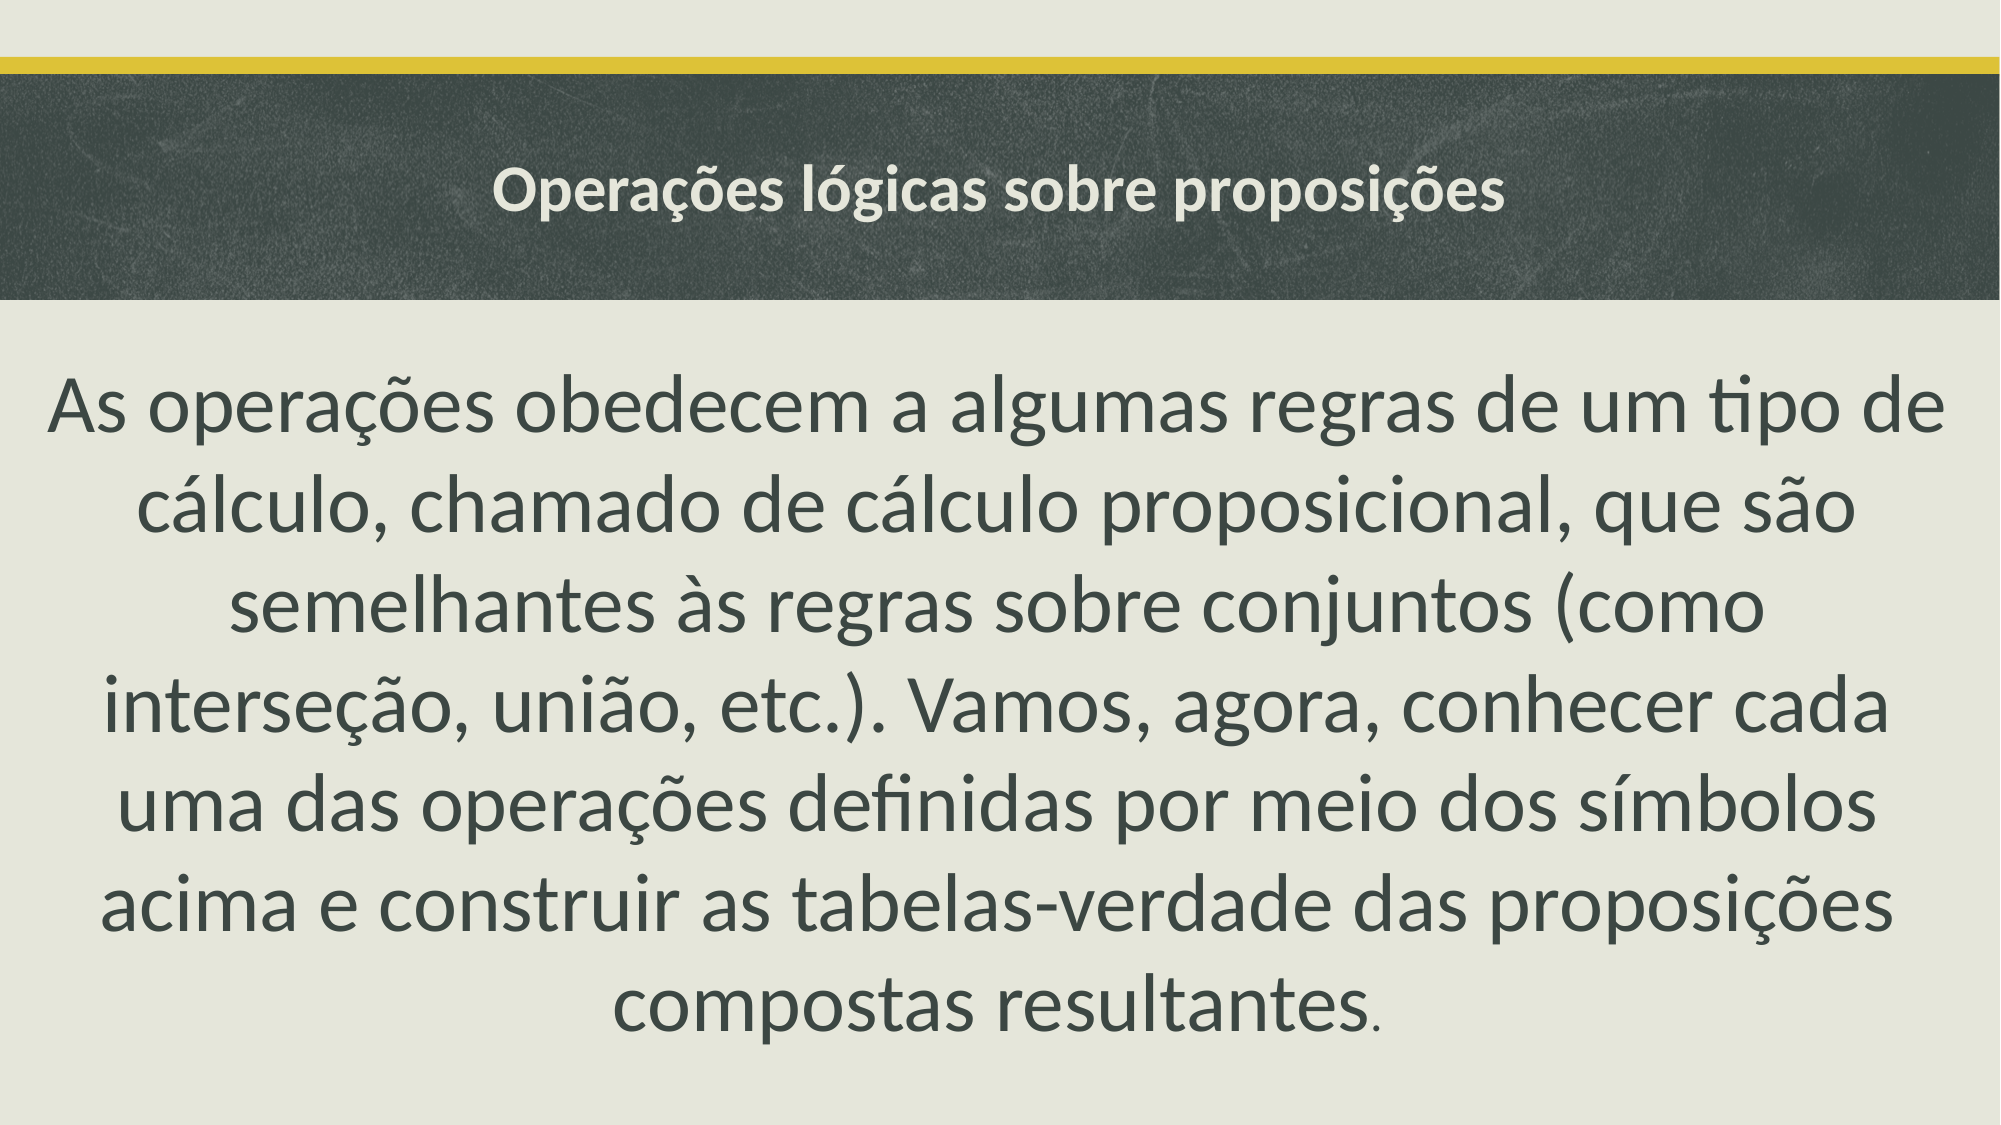

# Operações lógicas sobre proposições
As operações obedecem a algumas regras de um tipo de cálculo, chamado de cálculo proposicional, que são semelhantes às regras sobre conjuntos (como interseção, união, etc.). Vamos, agora, conhecer cada uma das operações definidas por meio dos símbolos acima e construir as tabelas-verdade das proposições compostas resultantes.